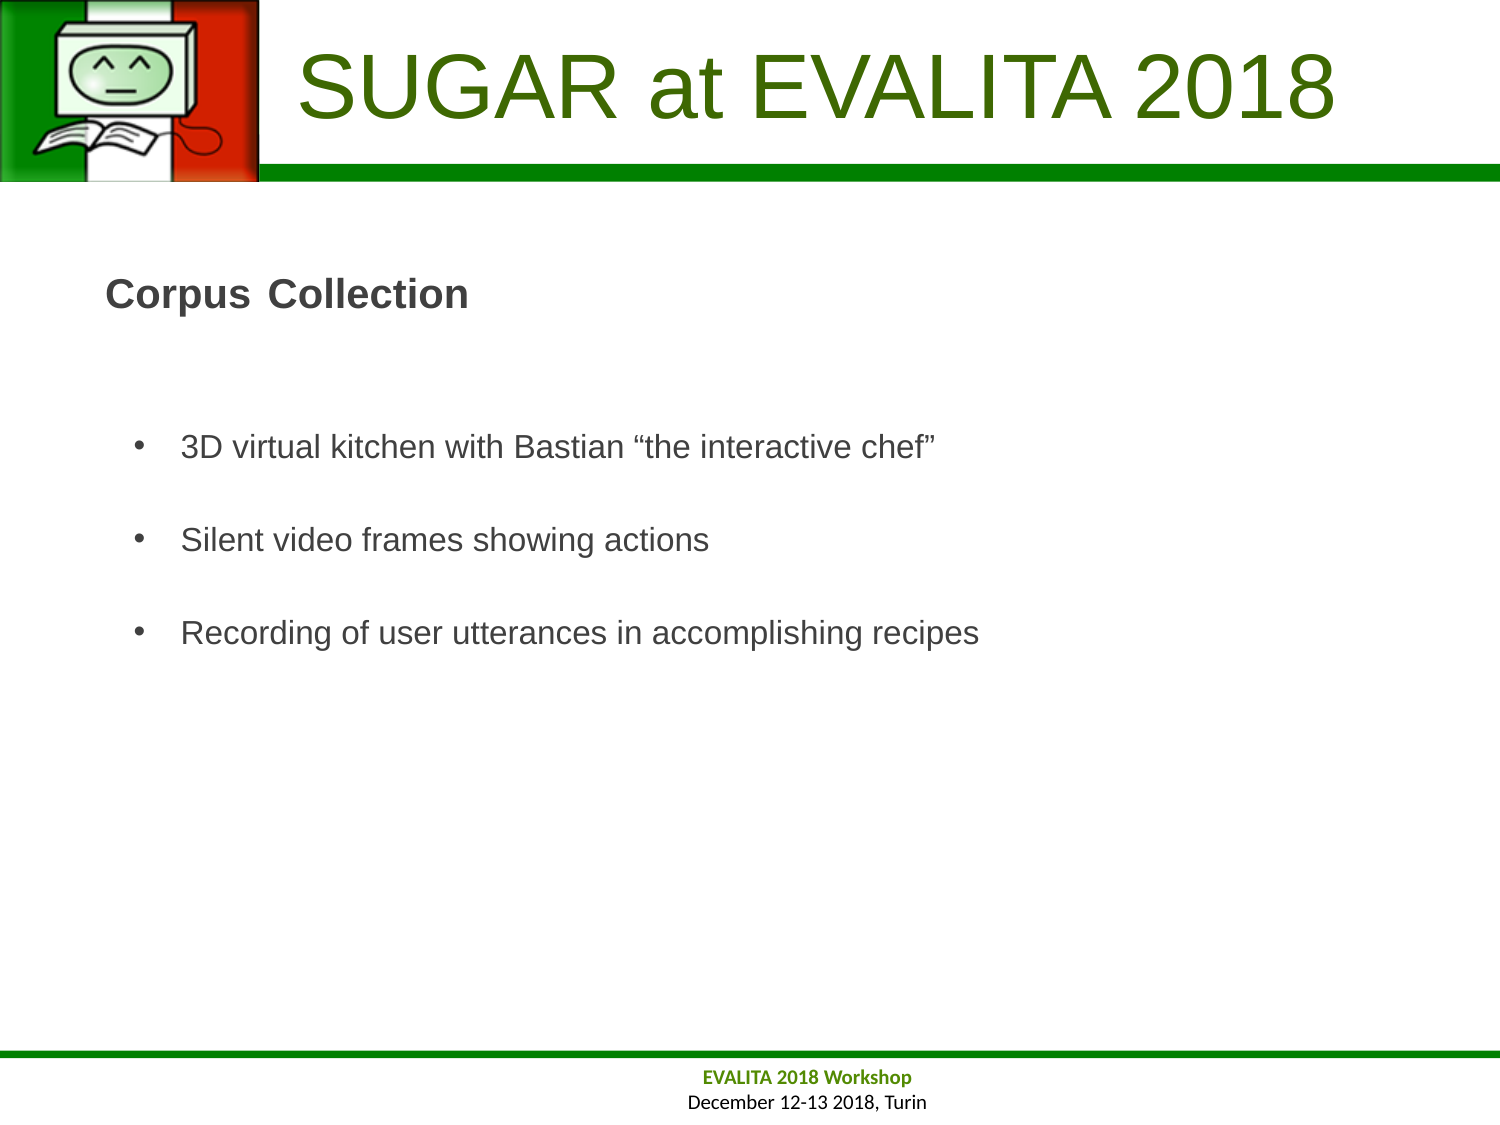

# SUGAR at EVALITA 2018
Corpus Collection

3D virtual kitchen with Bastian “the interactive chef”

Silent video frames showing actions

Recording of user utterances in accomplishing recipes